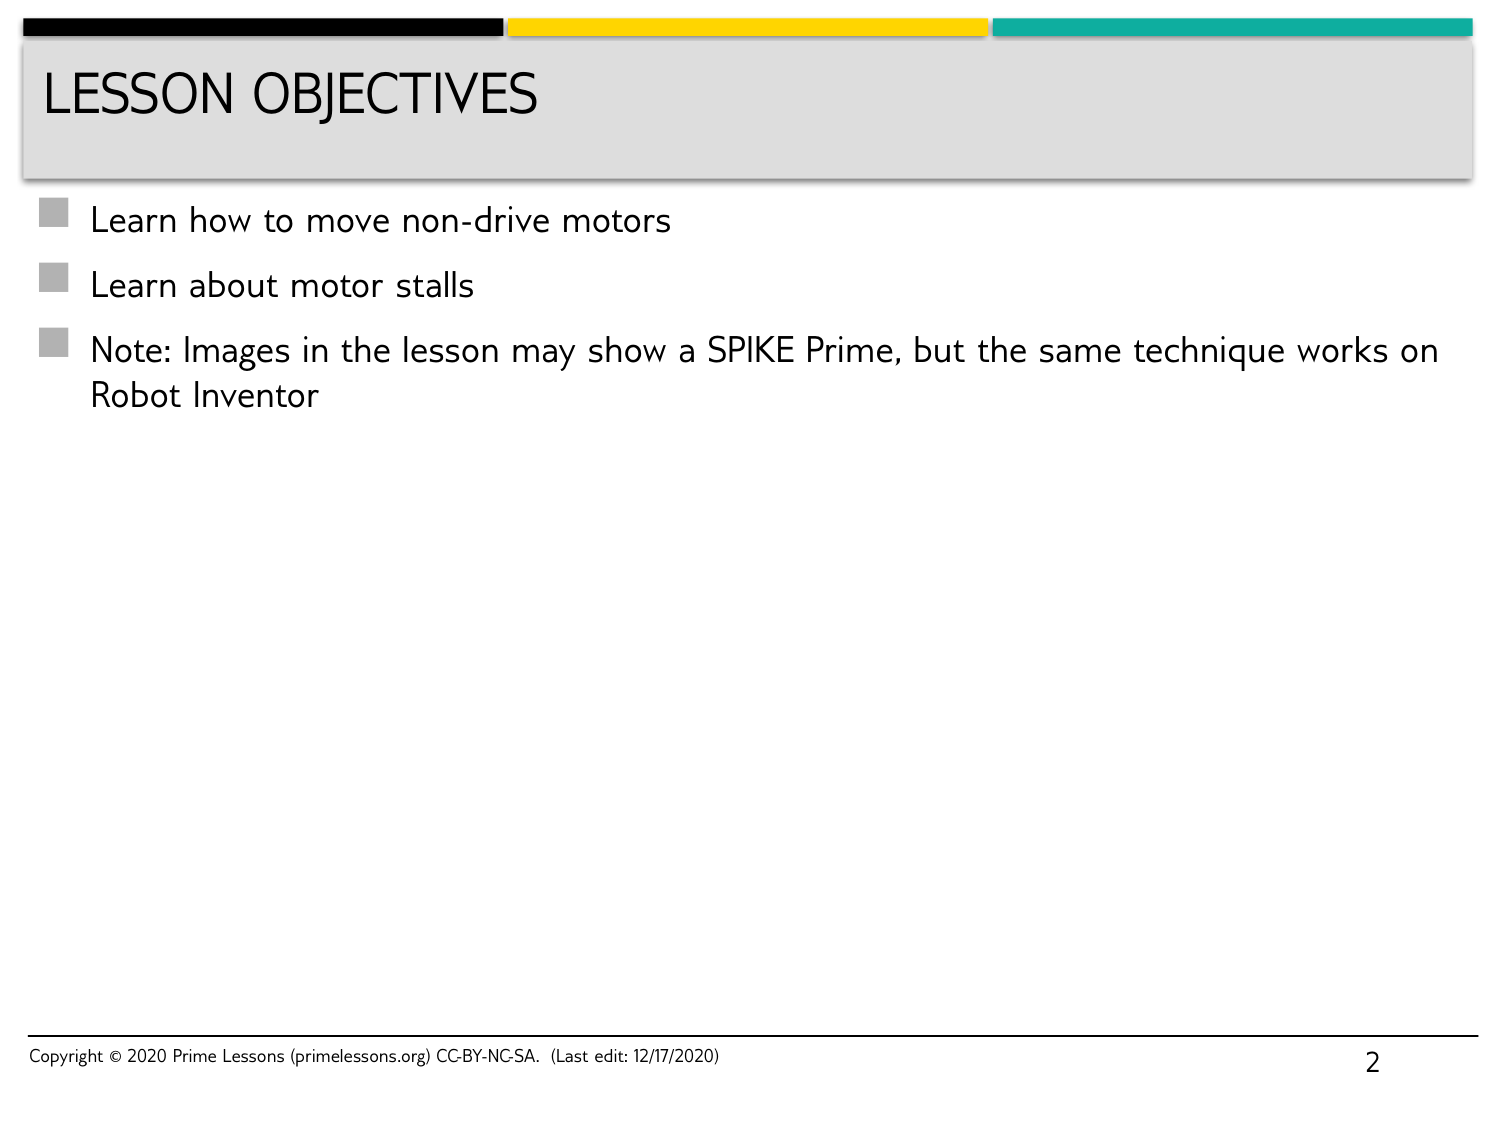

# Lesson Objectives
Learn how to move non-drive motors
Learn about motor stalls
Note: Images in the lesson may show a SPIKE Prime, but the same technique works on Robot Inventor
2
Copyright © 2020 Prime Lessons (primelessons.org) CC-BY-NC-SA.  (Last edit: 12/17/2020)